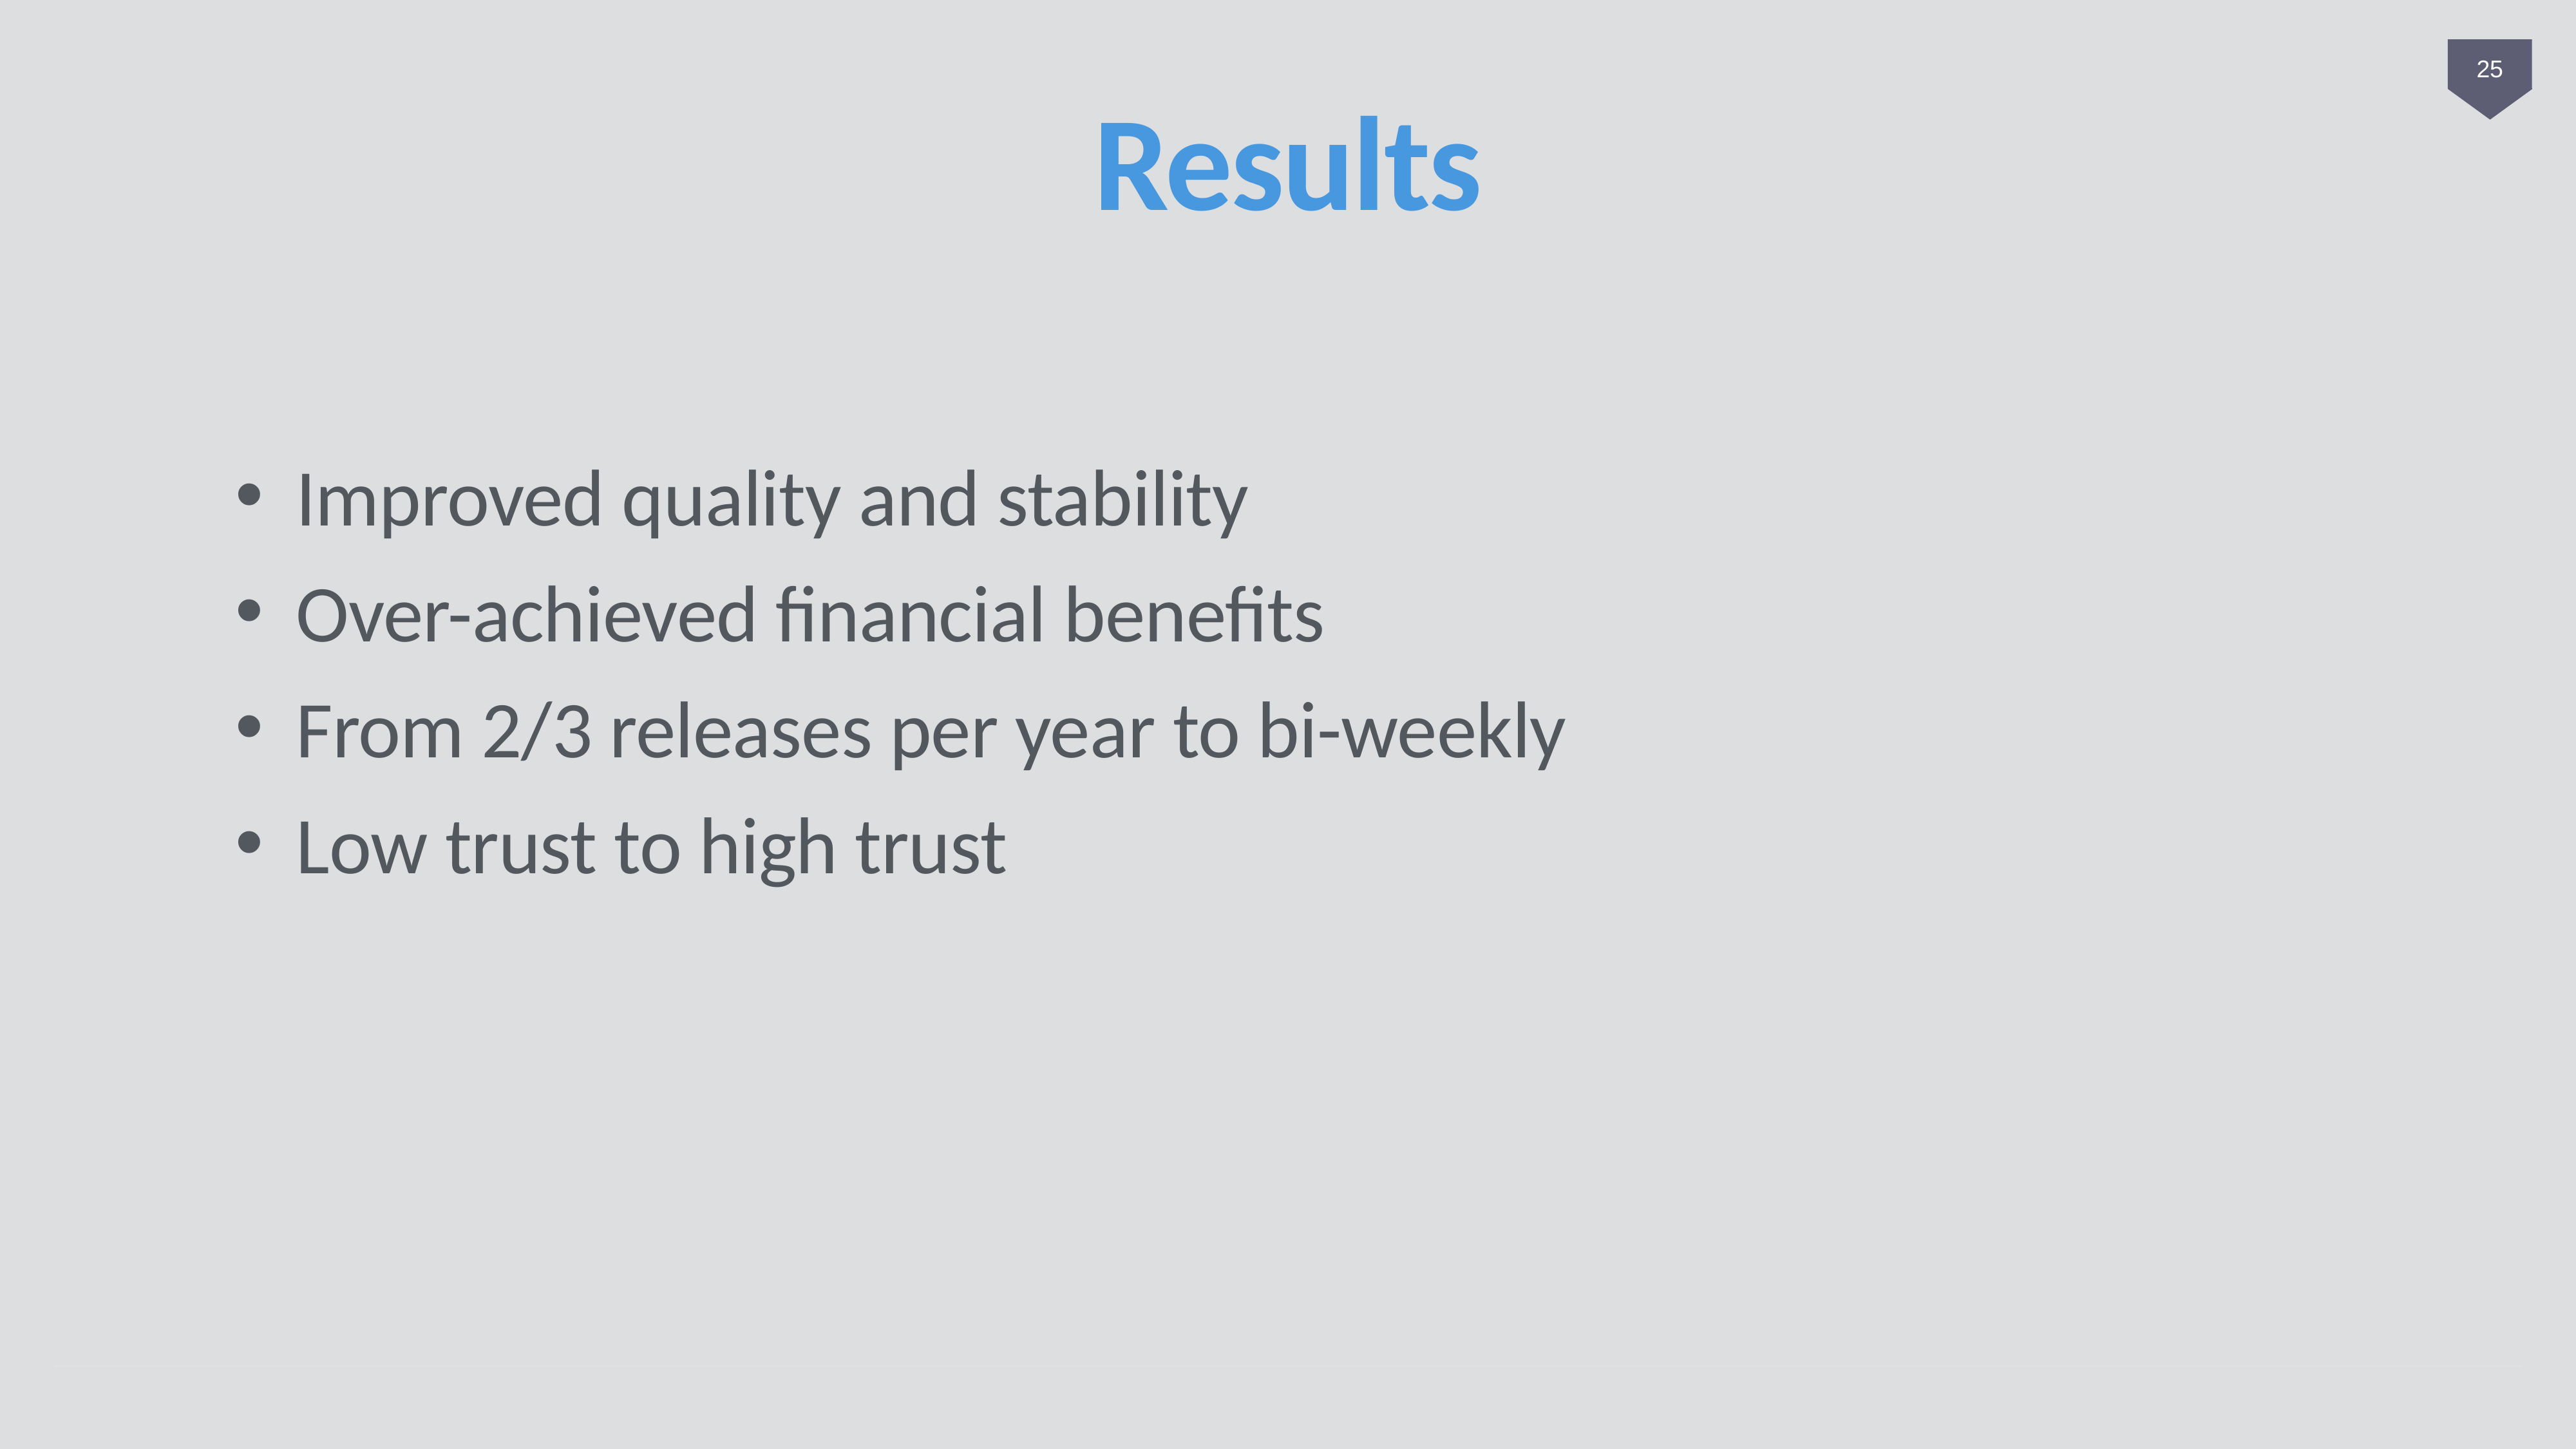

25
Results
Improved quality and stability
Over-achieved financial benefits
From 2/3 releases per year to bi-weekly
Low trust to high trust